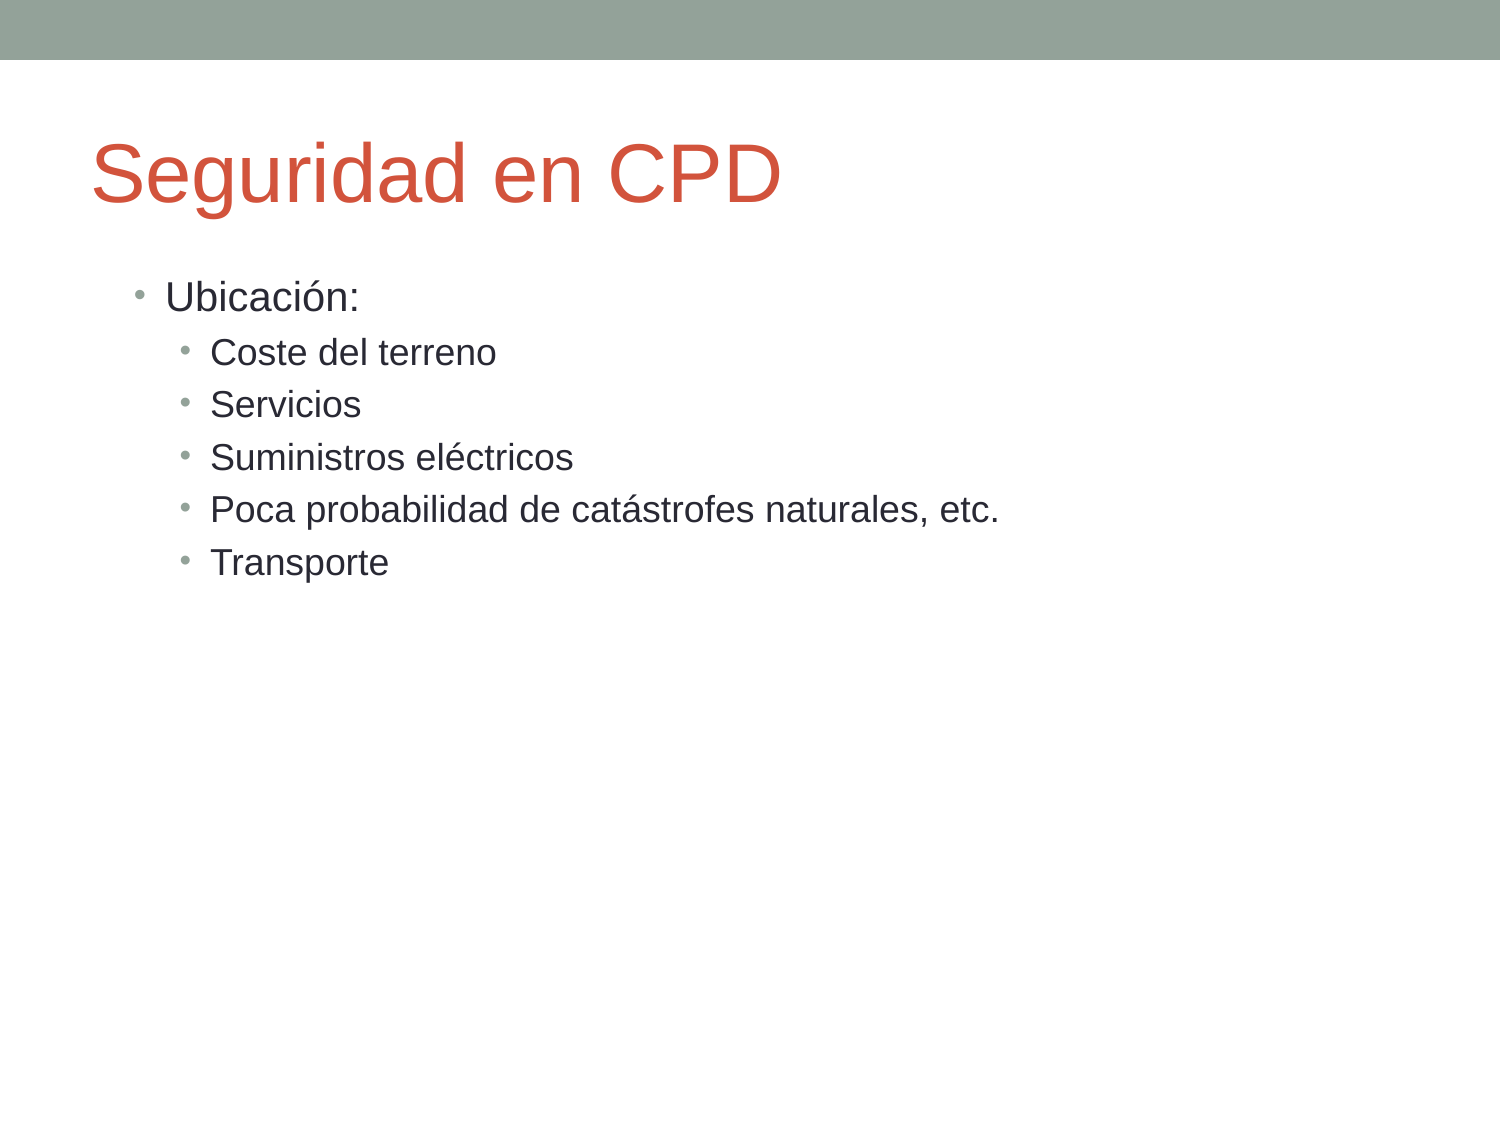

# Seguridad en CPD
Ubicación:
Coste del terreno
Servicios
Suministros eléctricos
Poca probabilidad de catástrofes naturales, etc.
Transporte